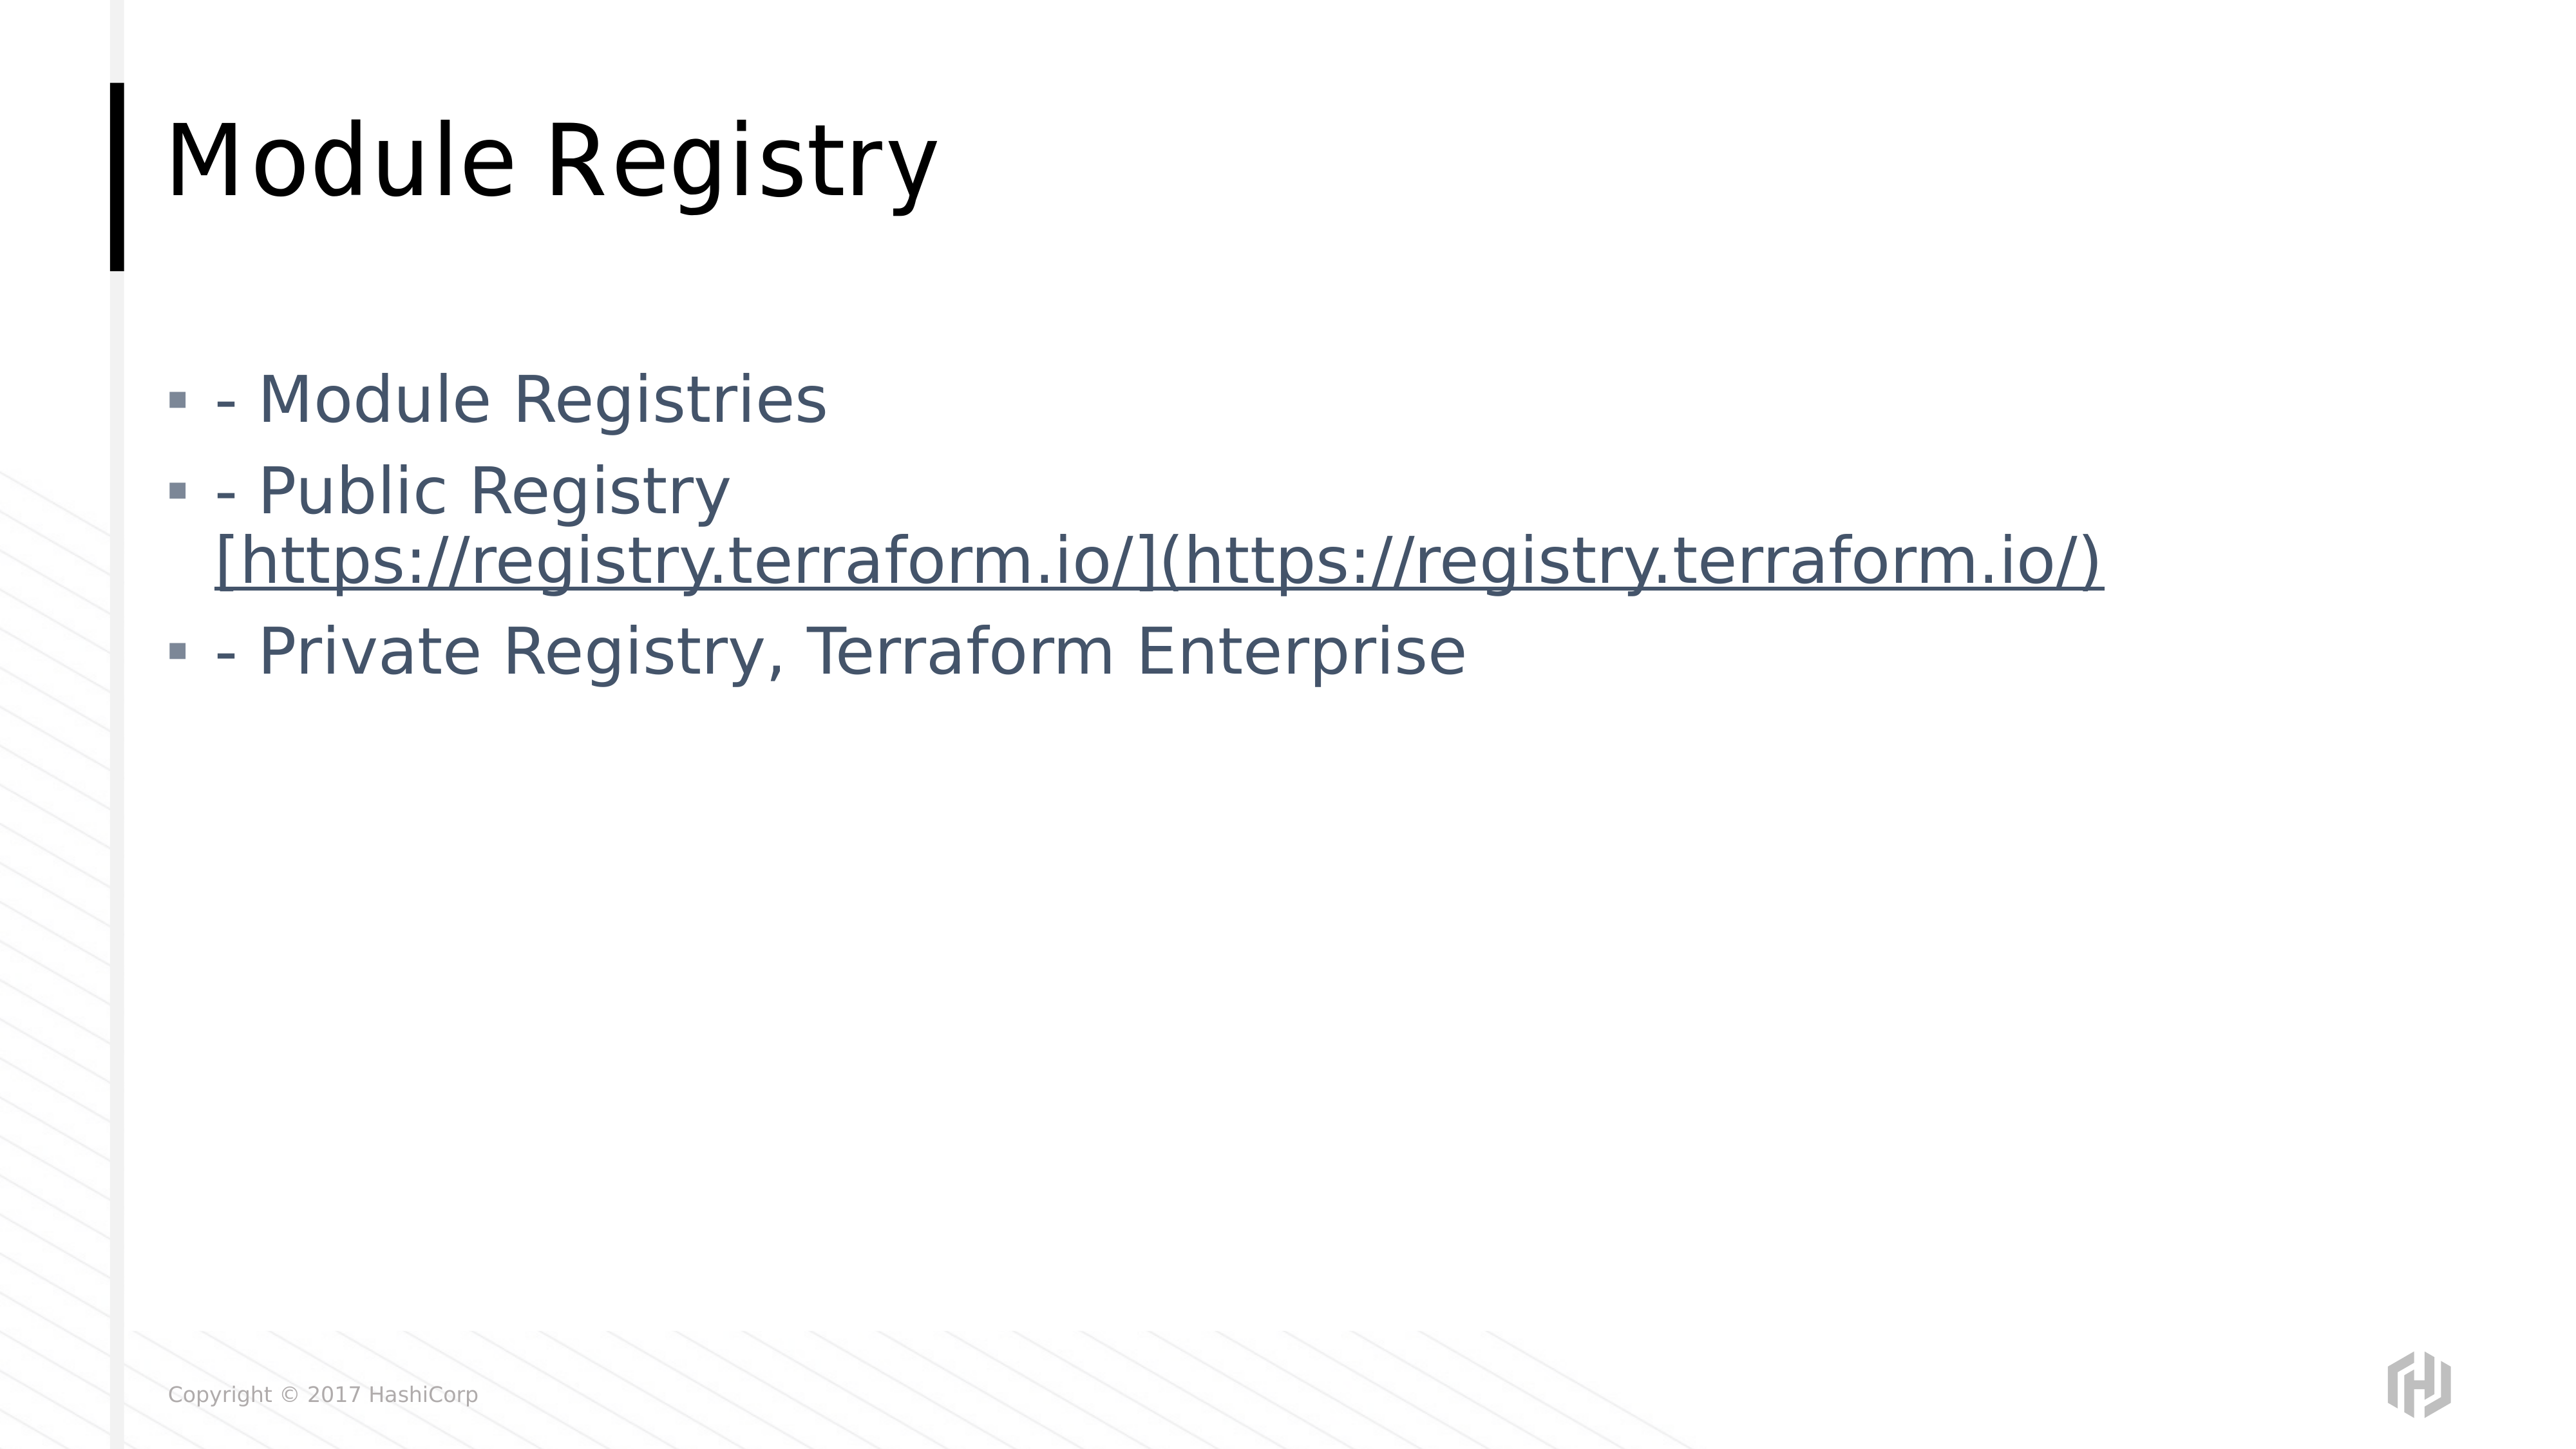

# Module Registry
- Module Registries
- Public Registry [https://registry.terraform.io/](https://registry.terraform.io/)
- Private Registry, Terraform Enterprise